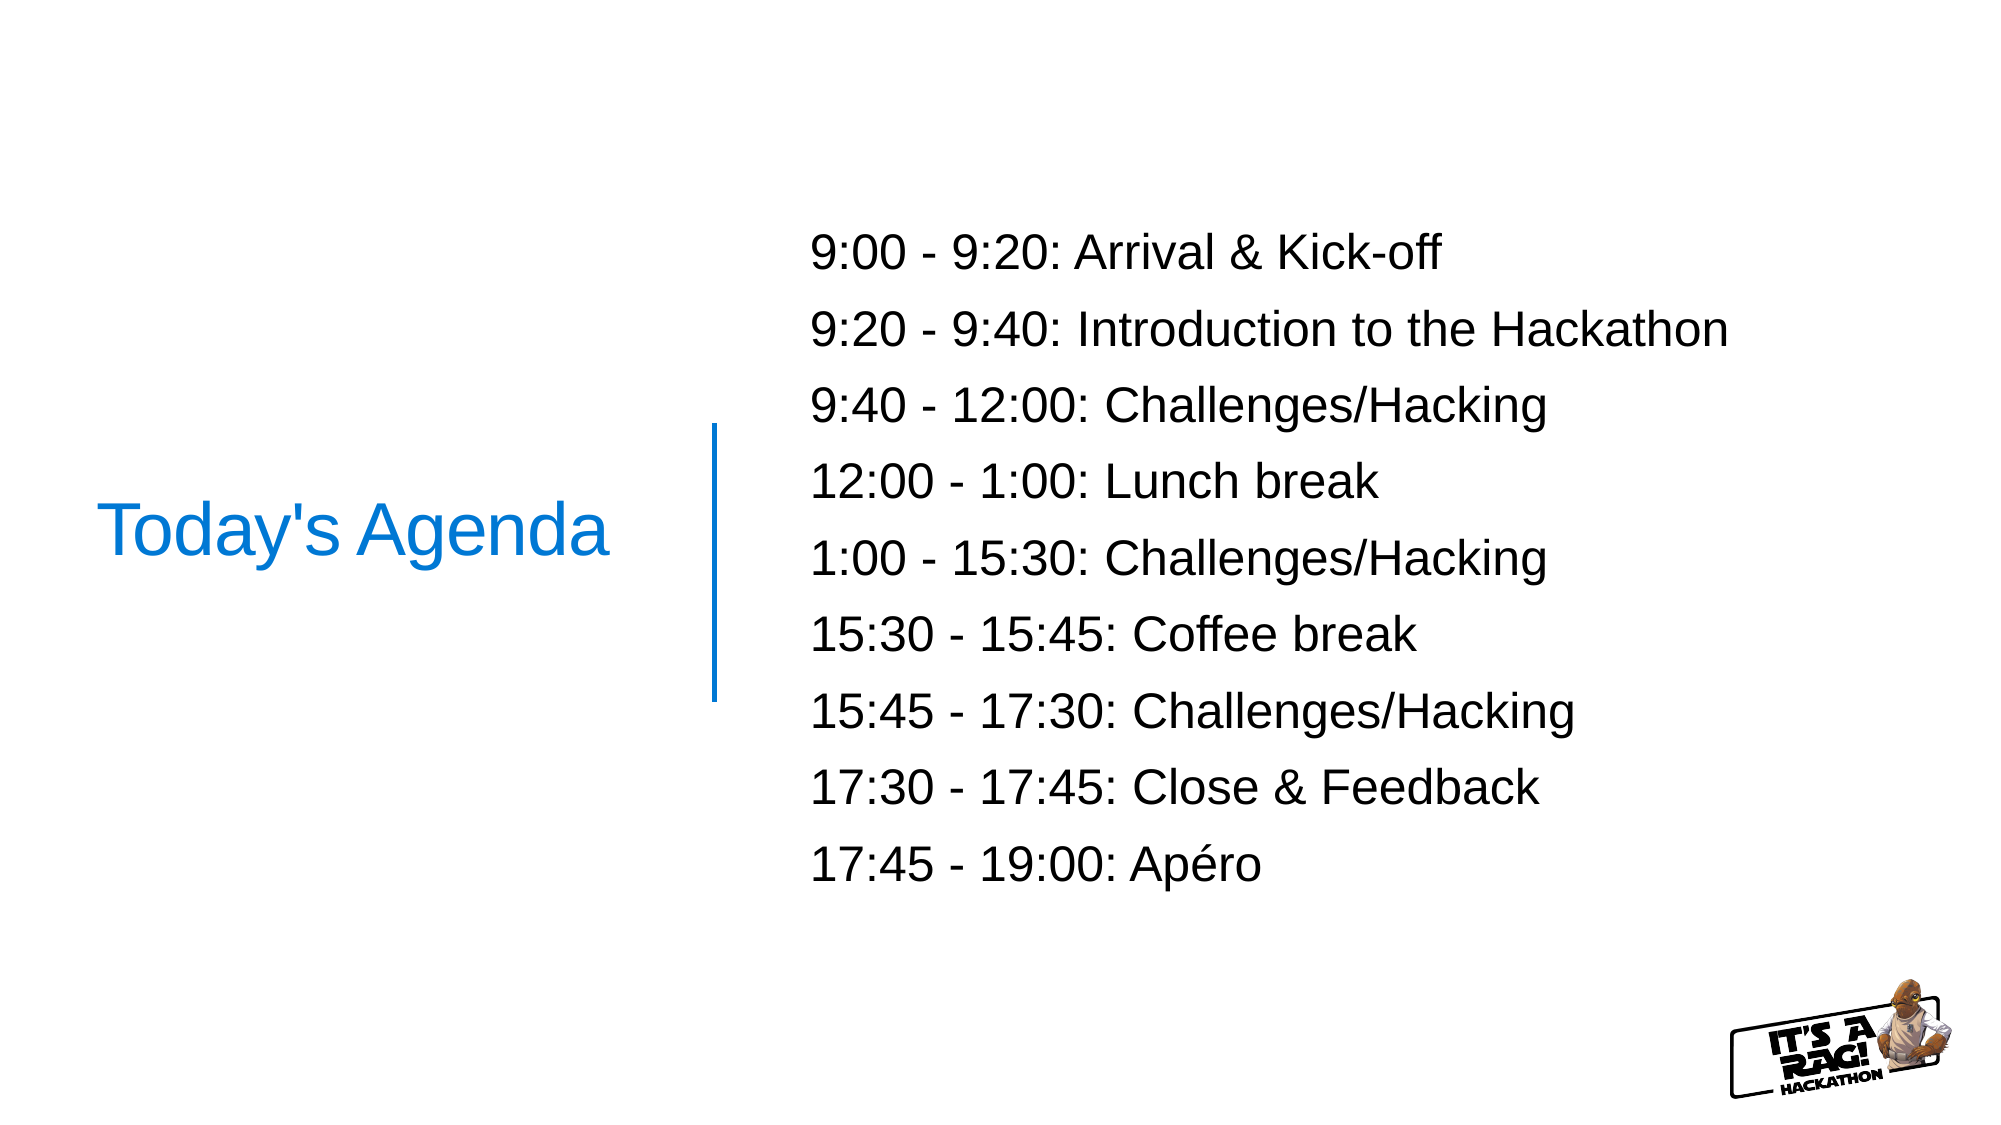

# Today's Agenda
9:00 - 9:20: Arrival & Kick-off
9:20 - 9:40: Introduction to the Hackathon
9:40 - 12:00: Challenges/Hacking
12:00 - 1:00: Lunch break
1:00 - 15:30: Challenges/Hacking
15:30 - 15:45: Coffee break
15:45 - 17:30: Challenges/Hacking
17:30 - 17:45: Close & Feedback
17:45 - 19:00: Apéro